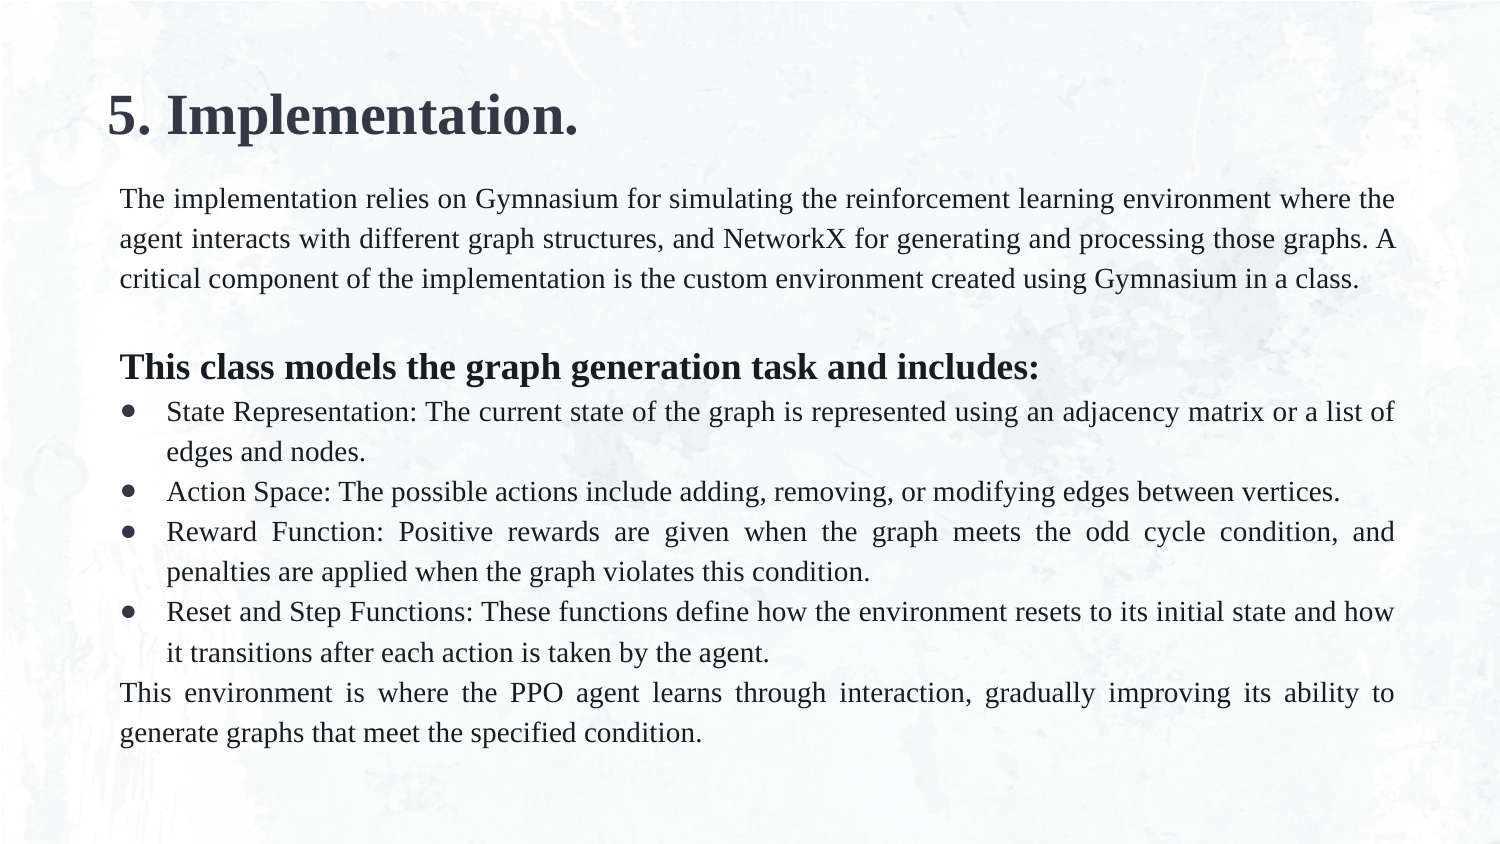

# 5. Implementation.
The implementation relies on Gymnasium for simulating the reinforcement learning environment where the agent interacts with different graph structures, and NetworkX for generating and processing those graphs. A critical component of the implementation is the custom environment created using Gymnasium in a class.

This class models the graph generation task and includes:
State Representation: The current state of the graph is represented using an adjacency matrix or a list of edges and nodes.
Action Space: The possible actions include adding, removing, or modifying edges between vertices.
Reward Function: Positive rewards are given when the graph meets the odd cycle condition, and penalties are applied when the graph violates this condition.
Reset and Step Functions: These functions define how the environment resets to its initial state and how it transitions after each action is taken by the agent.
This environment is where the PPO agent learns through interaction, gradually improving its ability to generate graphs that meet the specified condition.